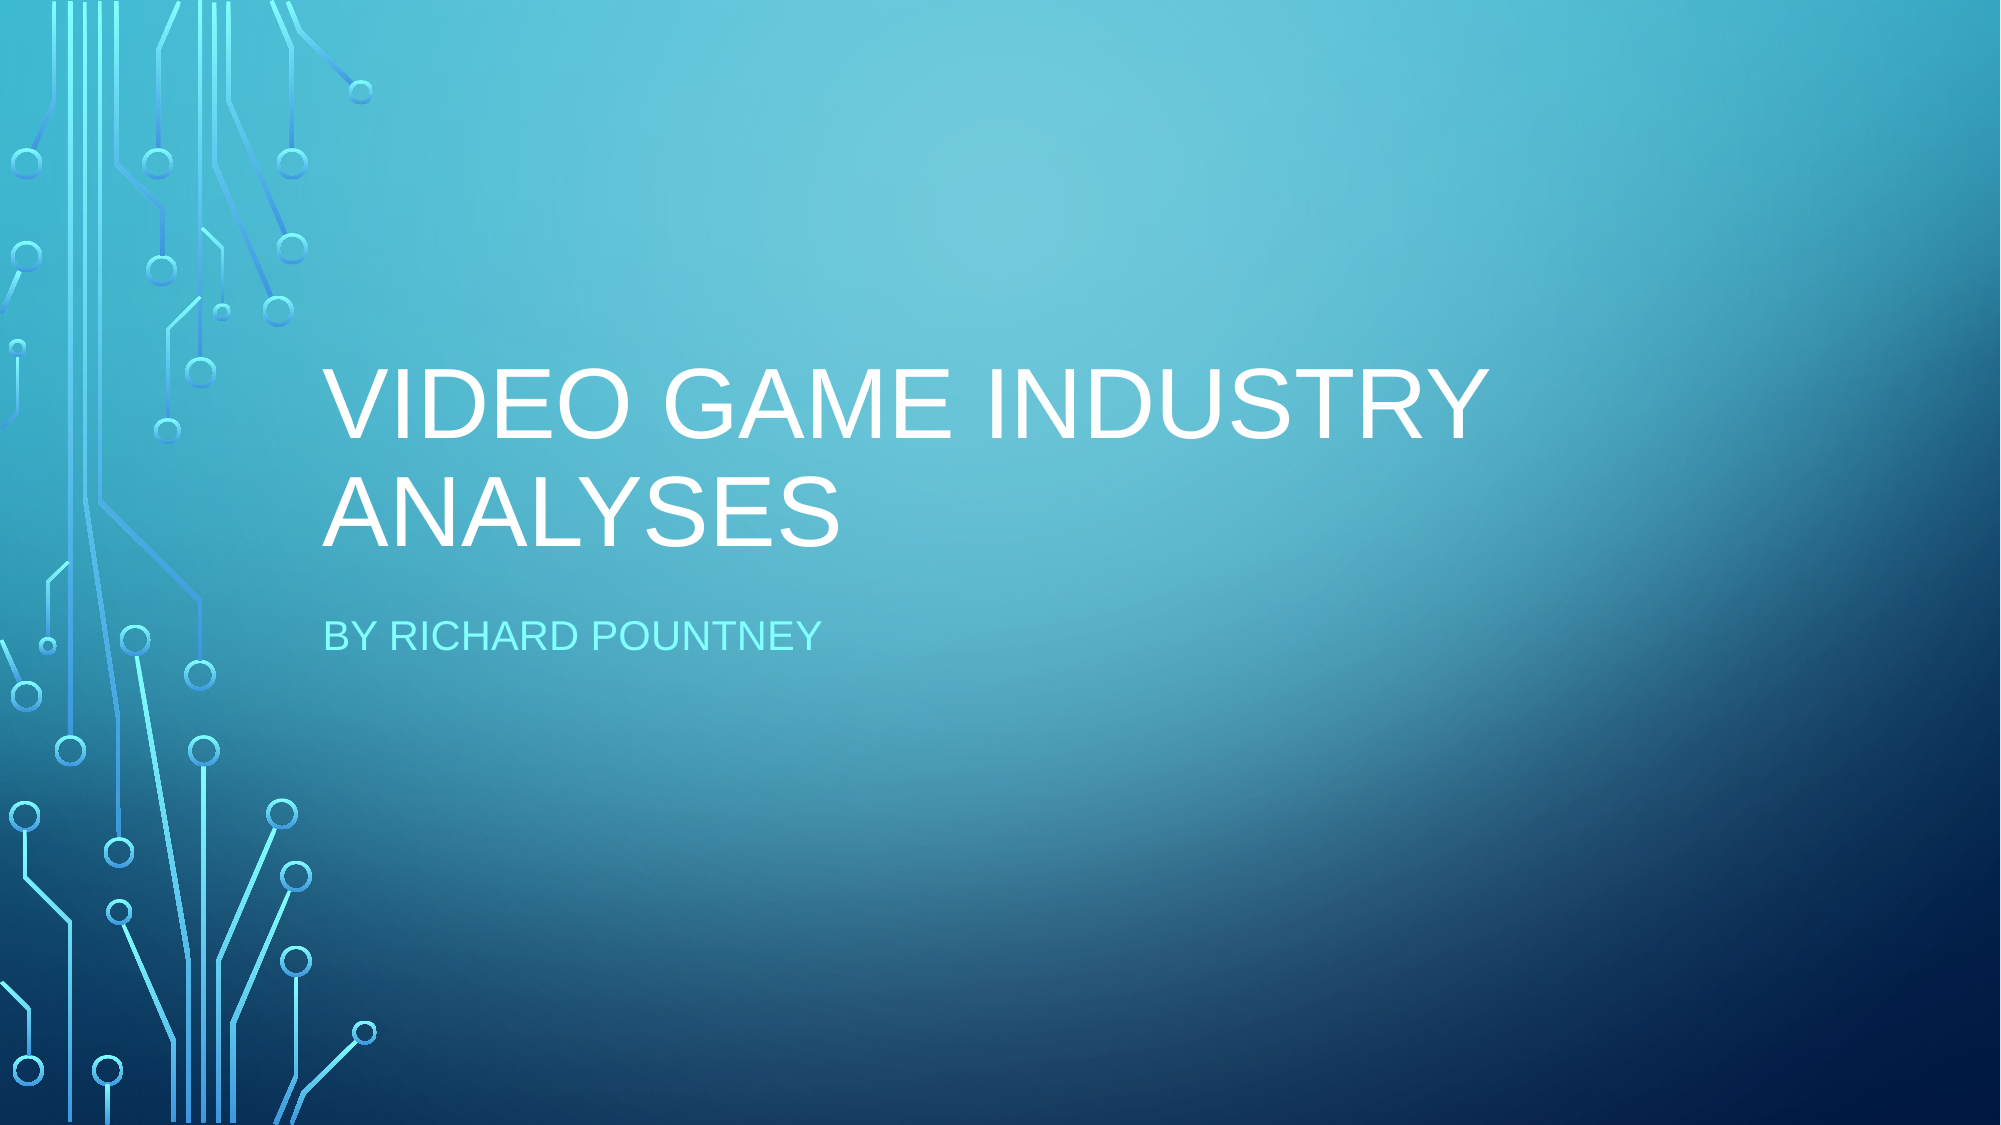

# Video Game Industry Analyses
By Richard Pountney